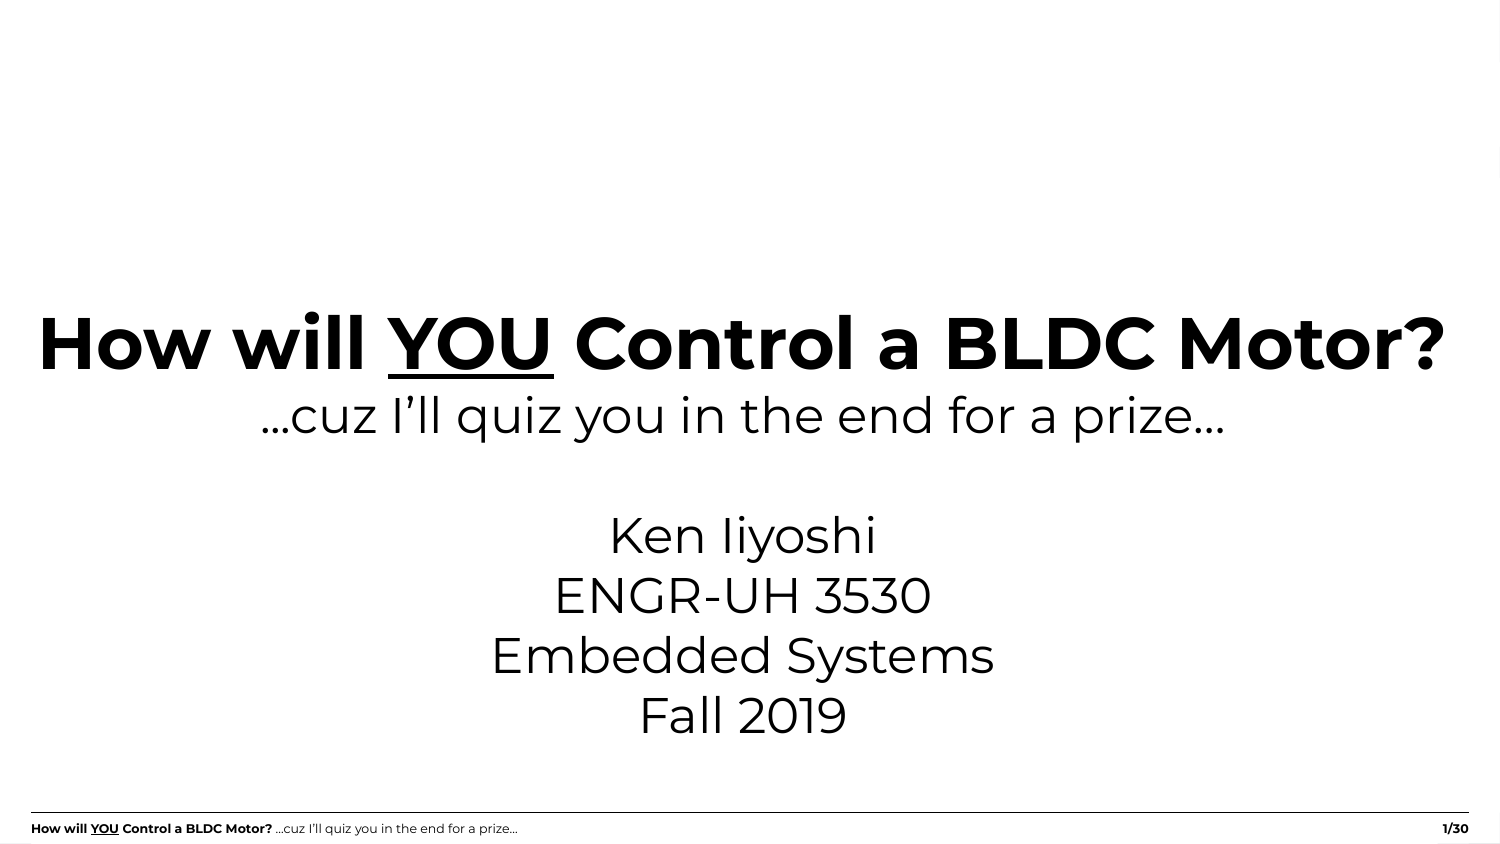

How will YOU Control a BLDC Motor?
...cuz I’ll quiz you in the end for a prize…

Ken Iiyoshi
ENGR-UH 3530
Embedded Systems
Fall 2019
1/30